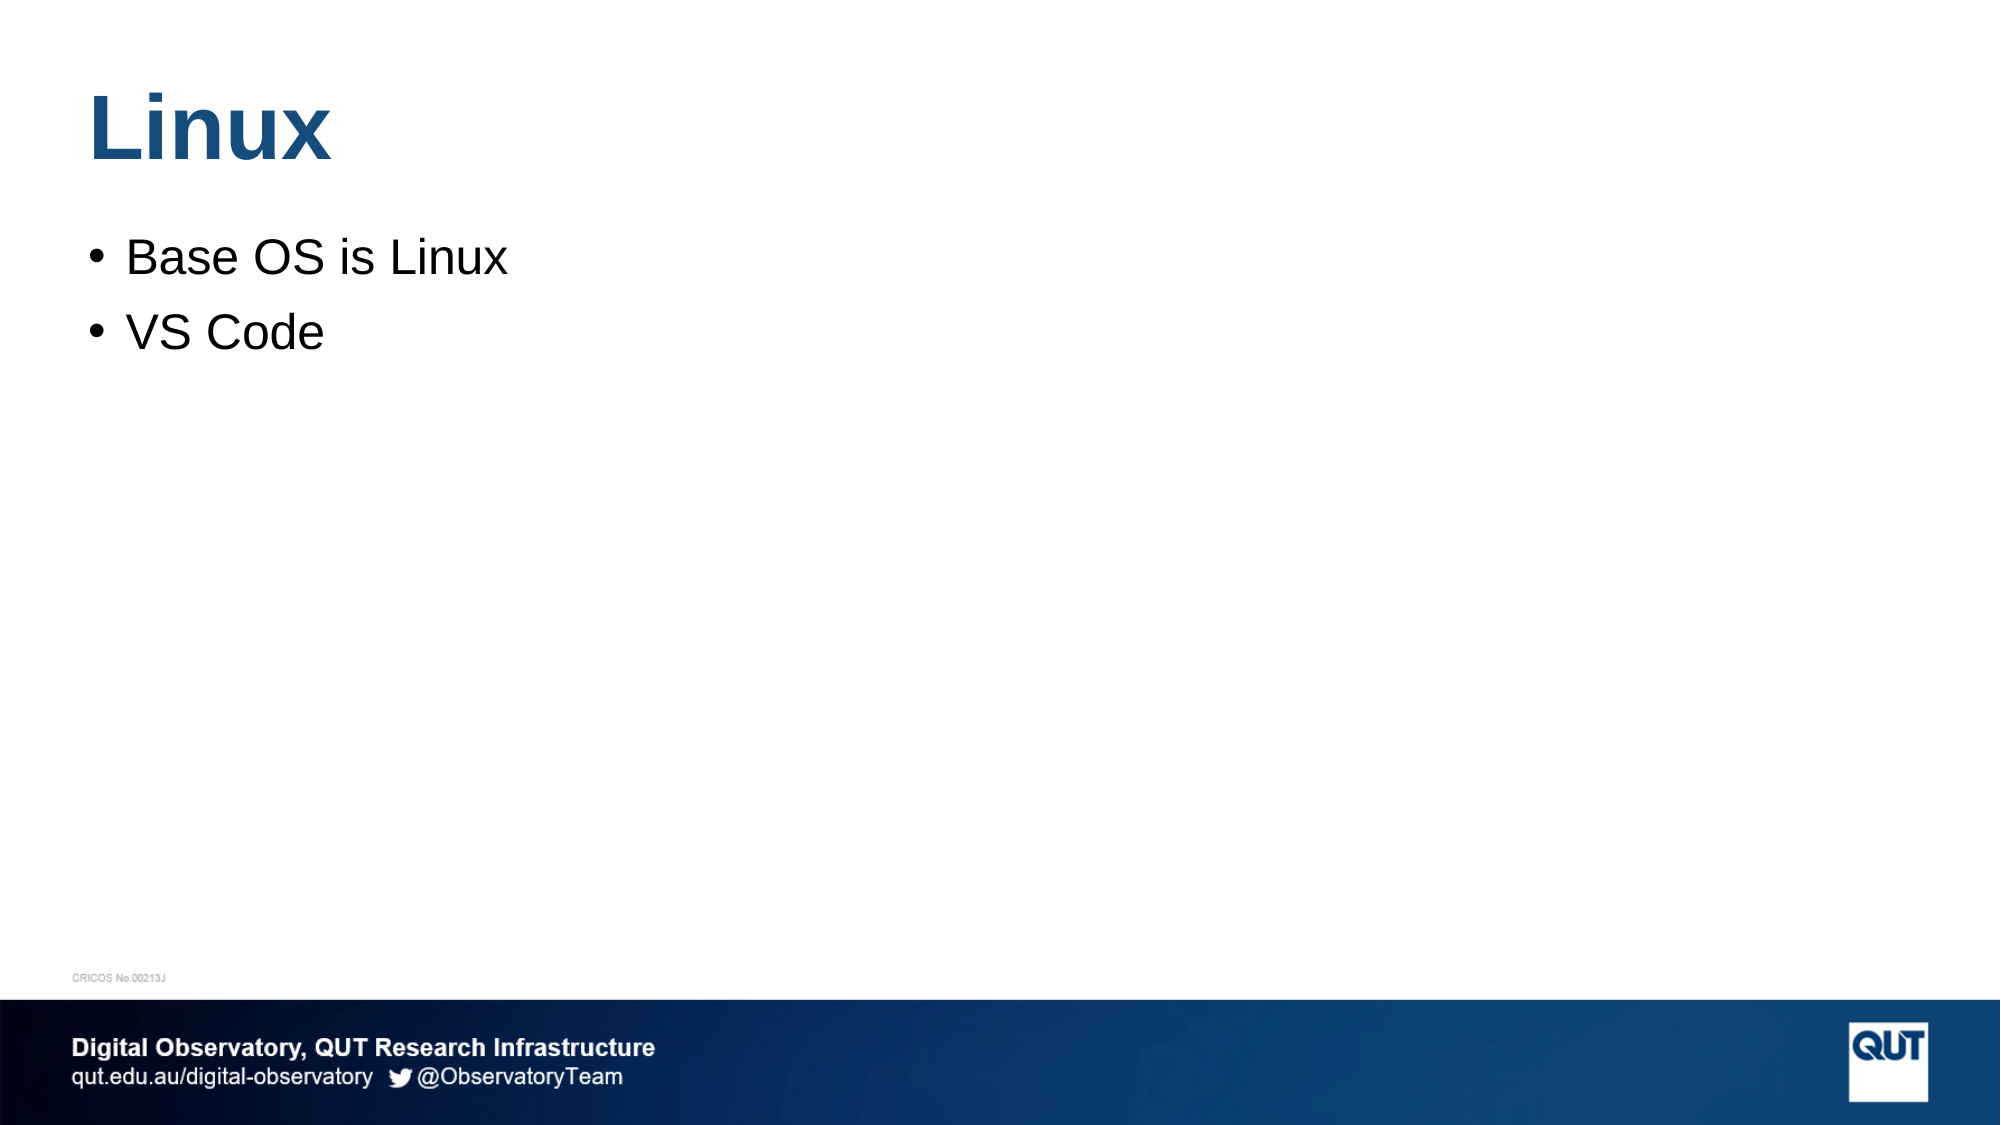

# Linux
Base OS is Linux
VS Code